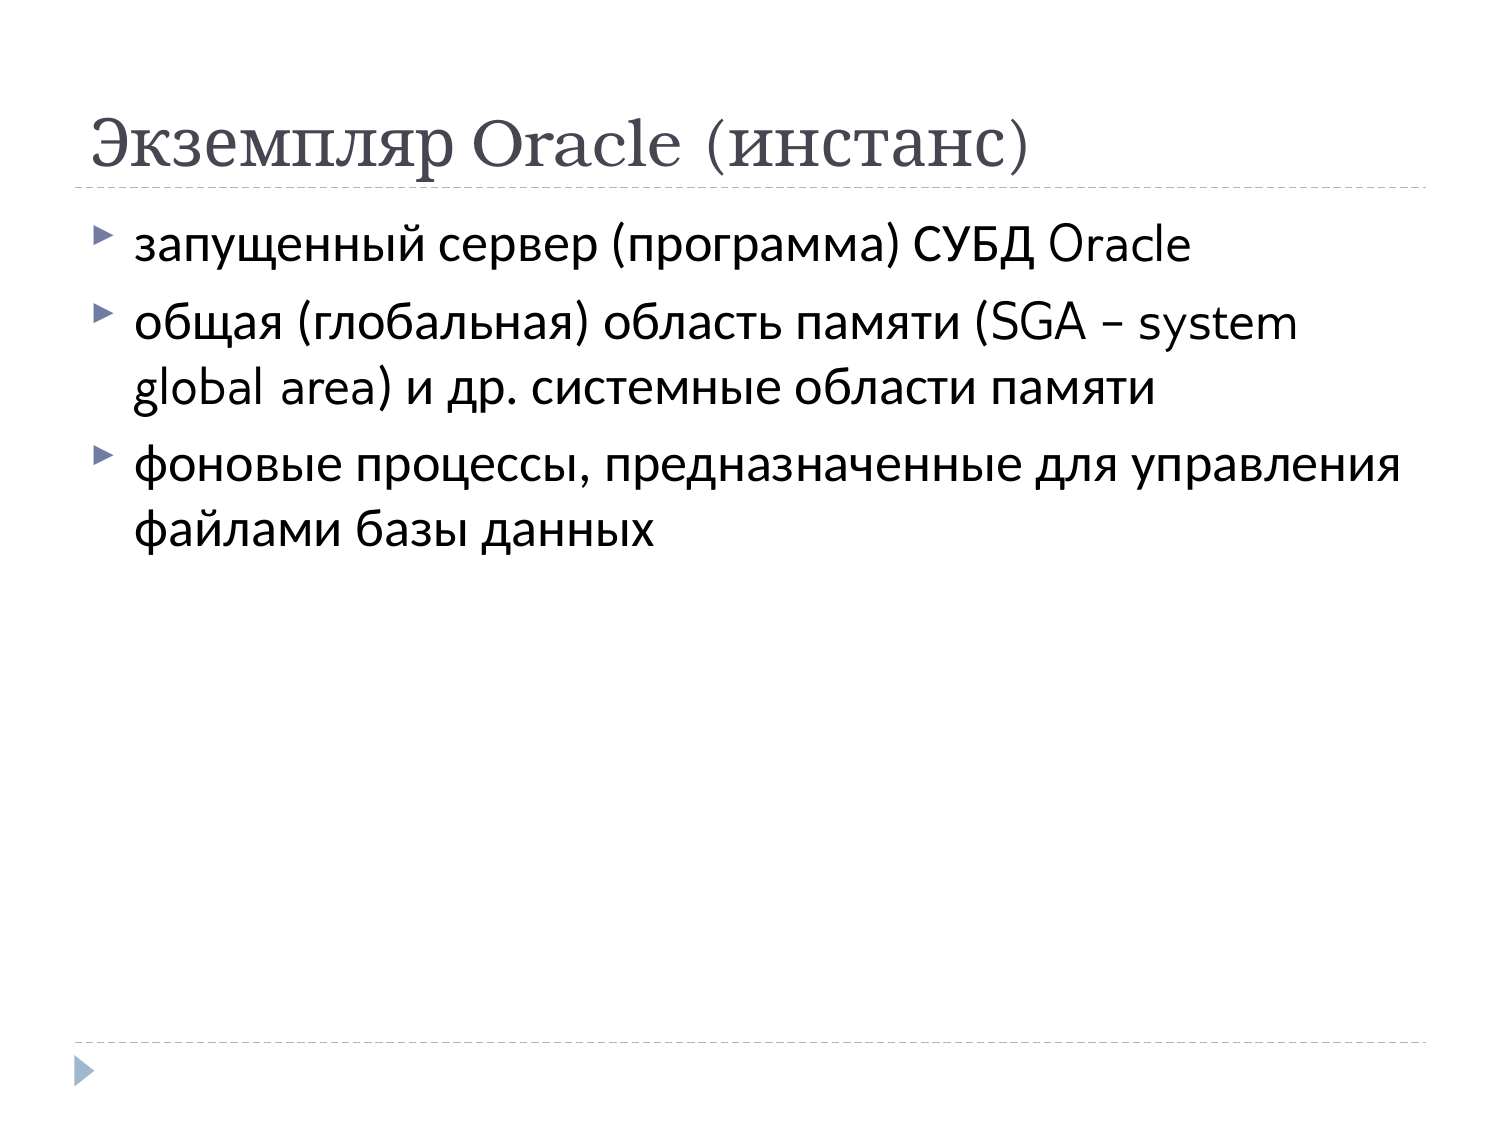

# Экземпляр Oracle (инстанс)
запущенный сервер (программа) СУБД Oracle
общая (глобальная) область памяти (SGA – system global area) и др. системные области памяти
фоновые процессы, предназначенные для управления файлами базы данных